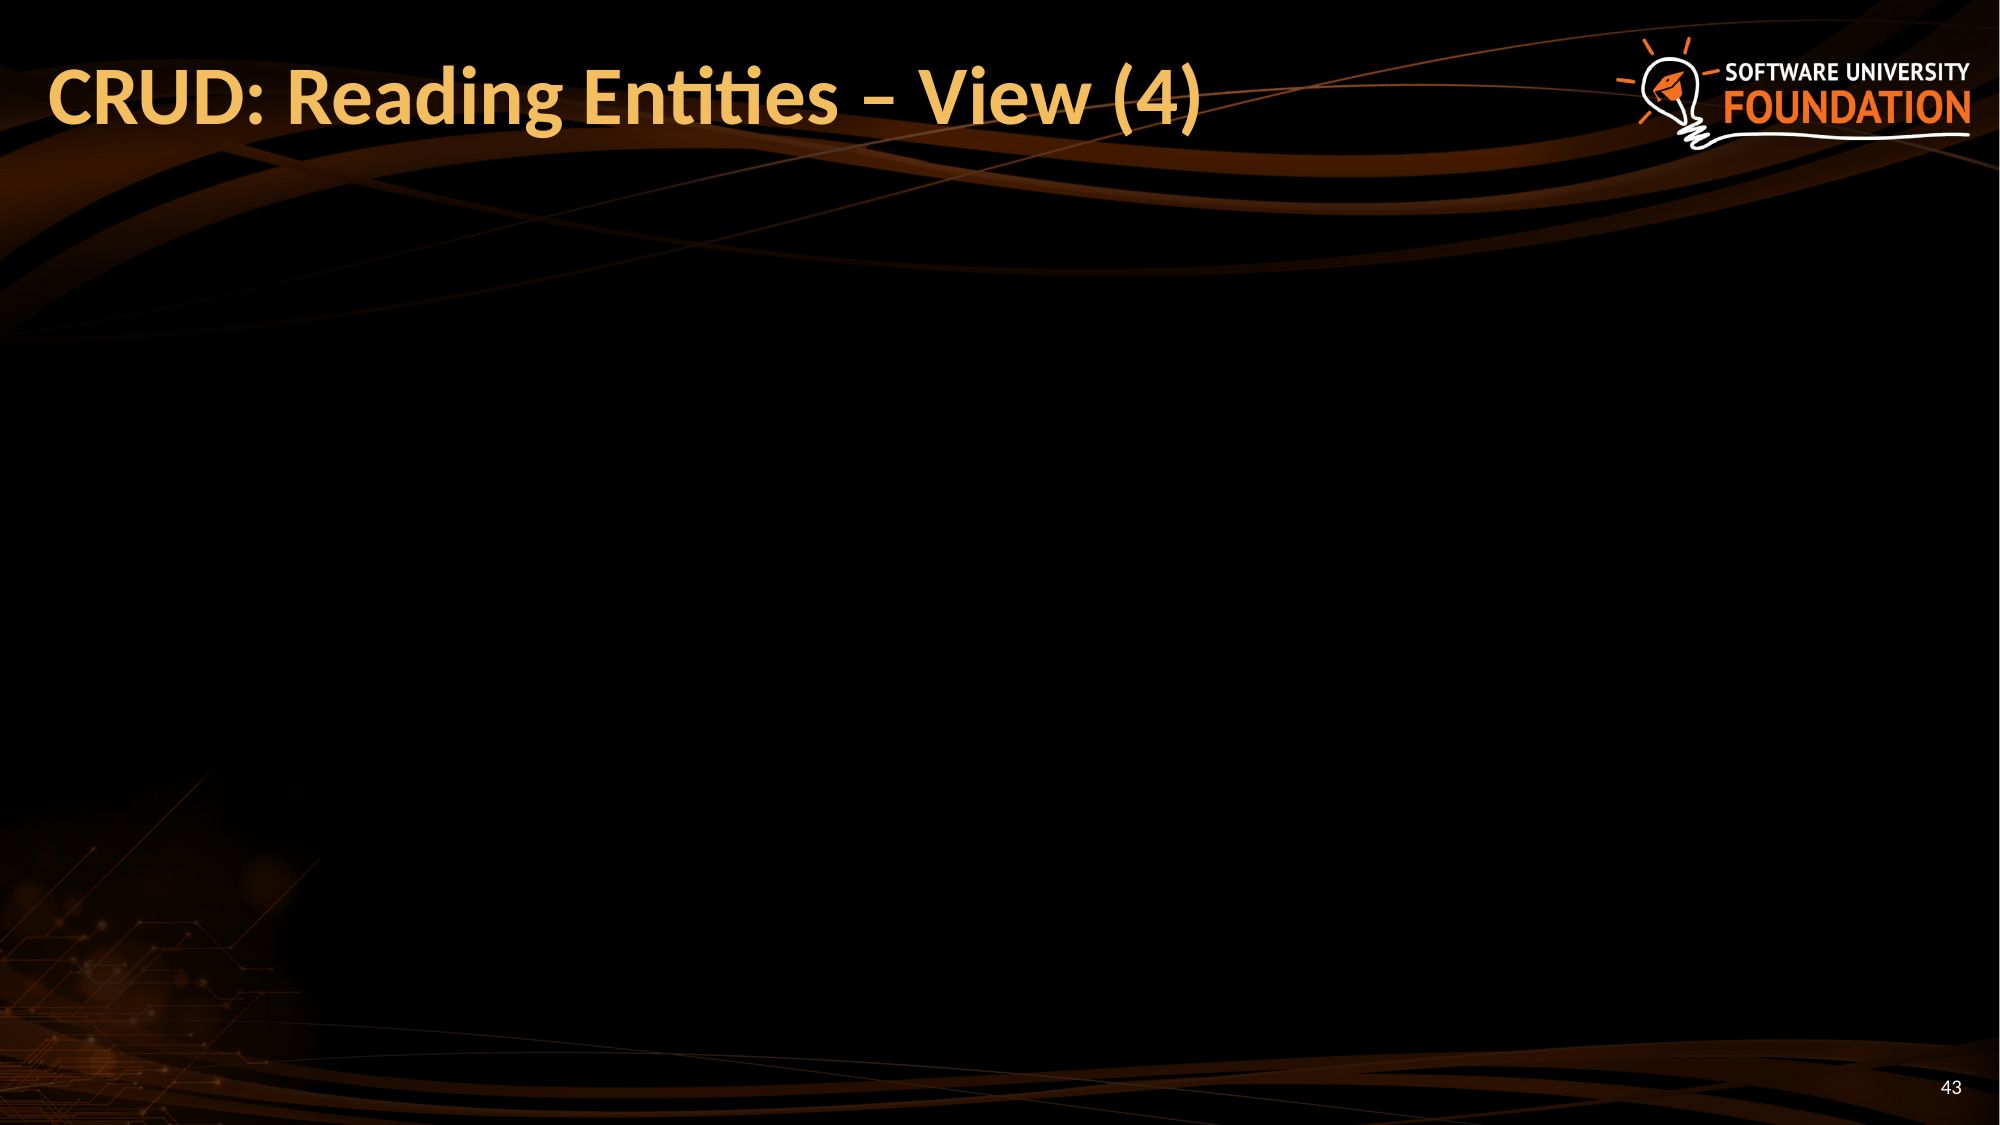

# CRUD: Reading Entities – View (4)

43